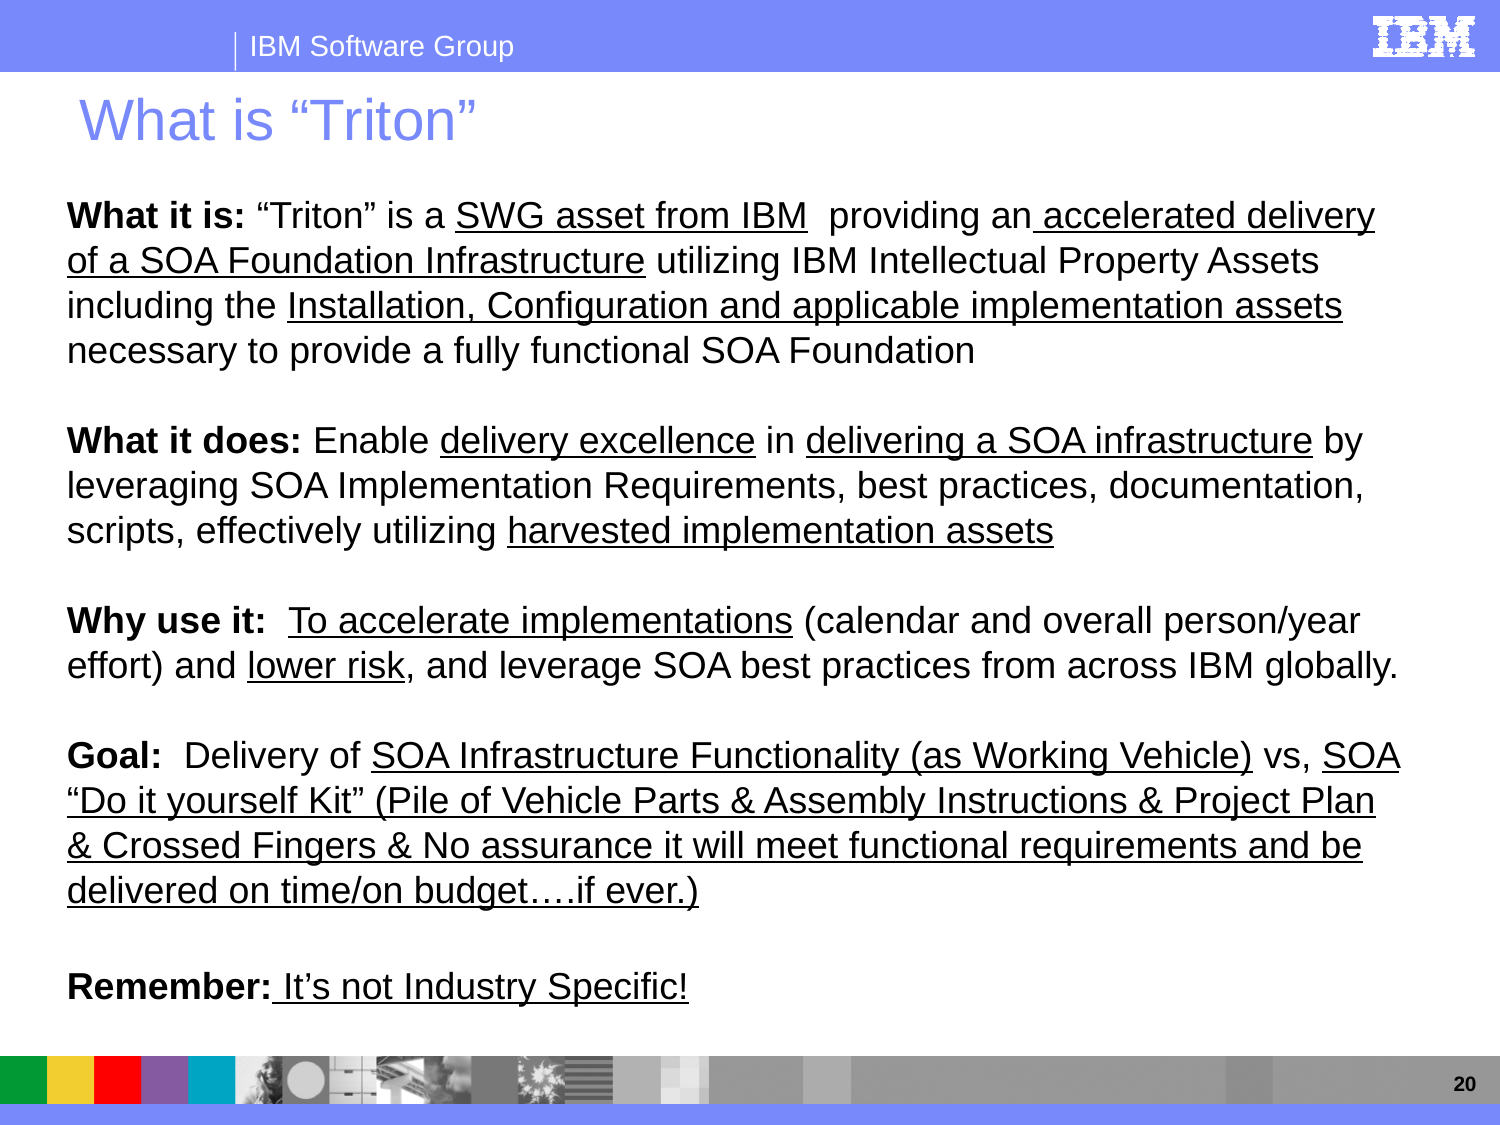

Page instructions – insert a bullet-point-list of the “elevator pitch” / “2-minute message”:
# What is “Triton”
What it is: “Triton” is a SWG asset from IBM  providing an accelerated delivery of a SOA Foundation Infrastructure utilizing IBM Intellectual Property Assets including the Installation, Configuration and applicable implementation assets necessary to provide a fully functional SOA Foundation

What it does: Enable delivery excellence in delivering a SOA infrastructure by leveraging SOA Implementation Requirements, best practices, documentation, scripts, effectively utilizing harvested implementation assets

Why use it:  To accelerate implementations (calendar and overall person/year effort) and lower risk, and leverage SOA best practices from across IBM globally.

Goal:  Delivery of SOA Infrastructure Functionality (as Working Vehicle) vs, SOA “Do it yourself Kit” (Pile of Vehicle Parts & Assembly Instructions & Project Plan & Crossed Fingers & No assurance it will meet functional requirements and be delivered on time/on budget….if ever.)

Remember: It’s not Industry Specific!
20